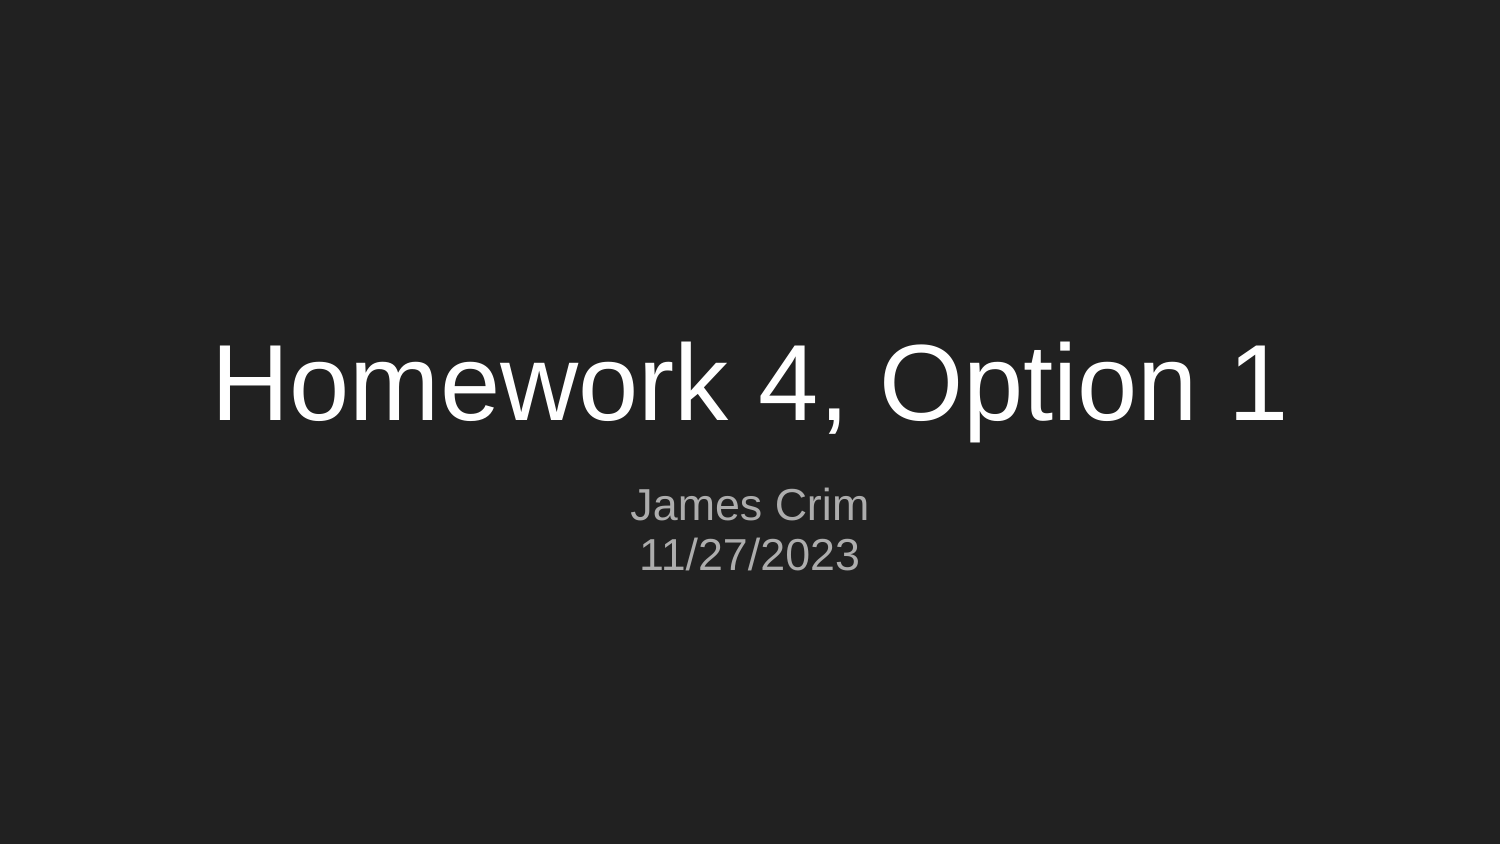

# Homework 4, Option 1
James Crim
11/27/2023